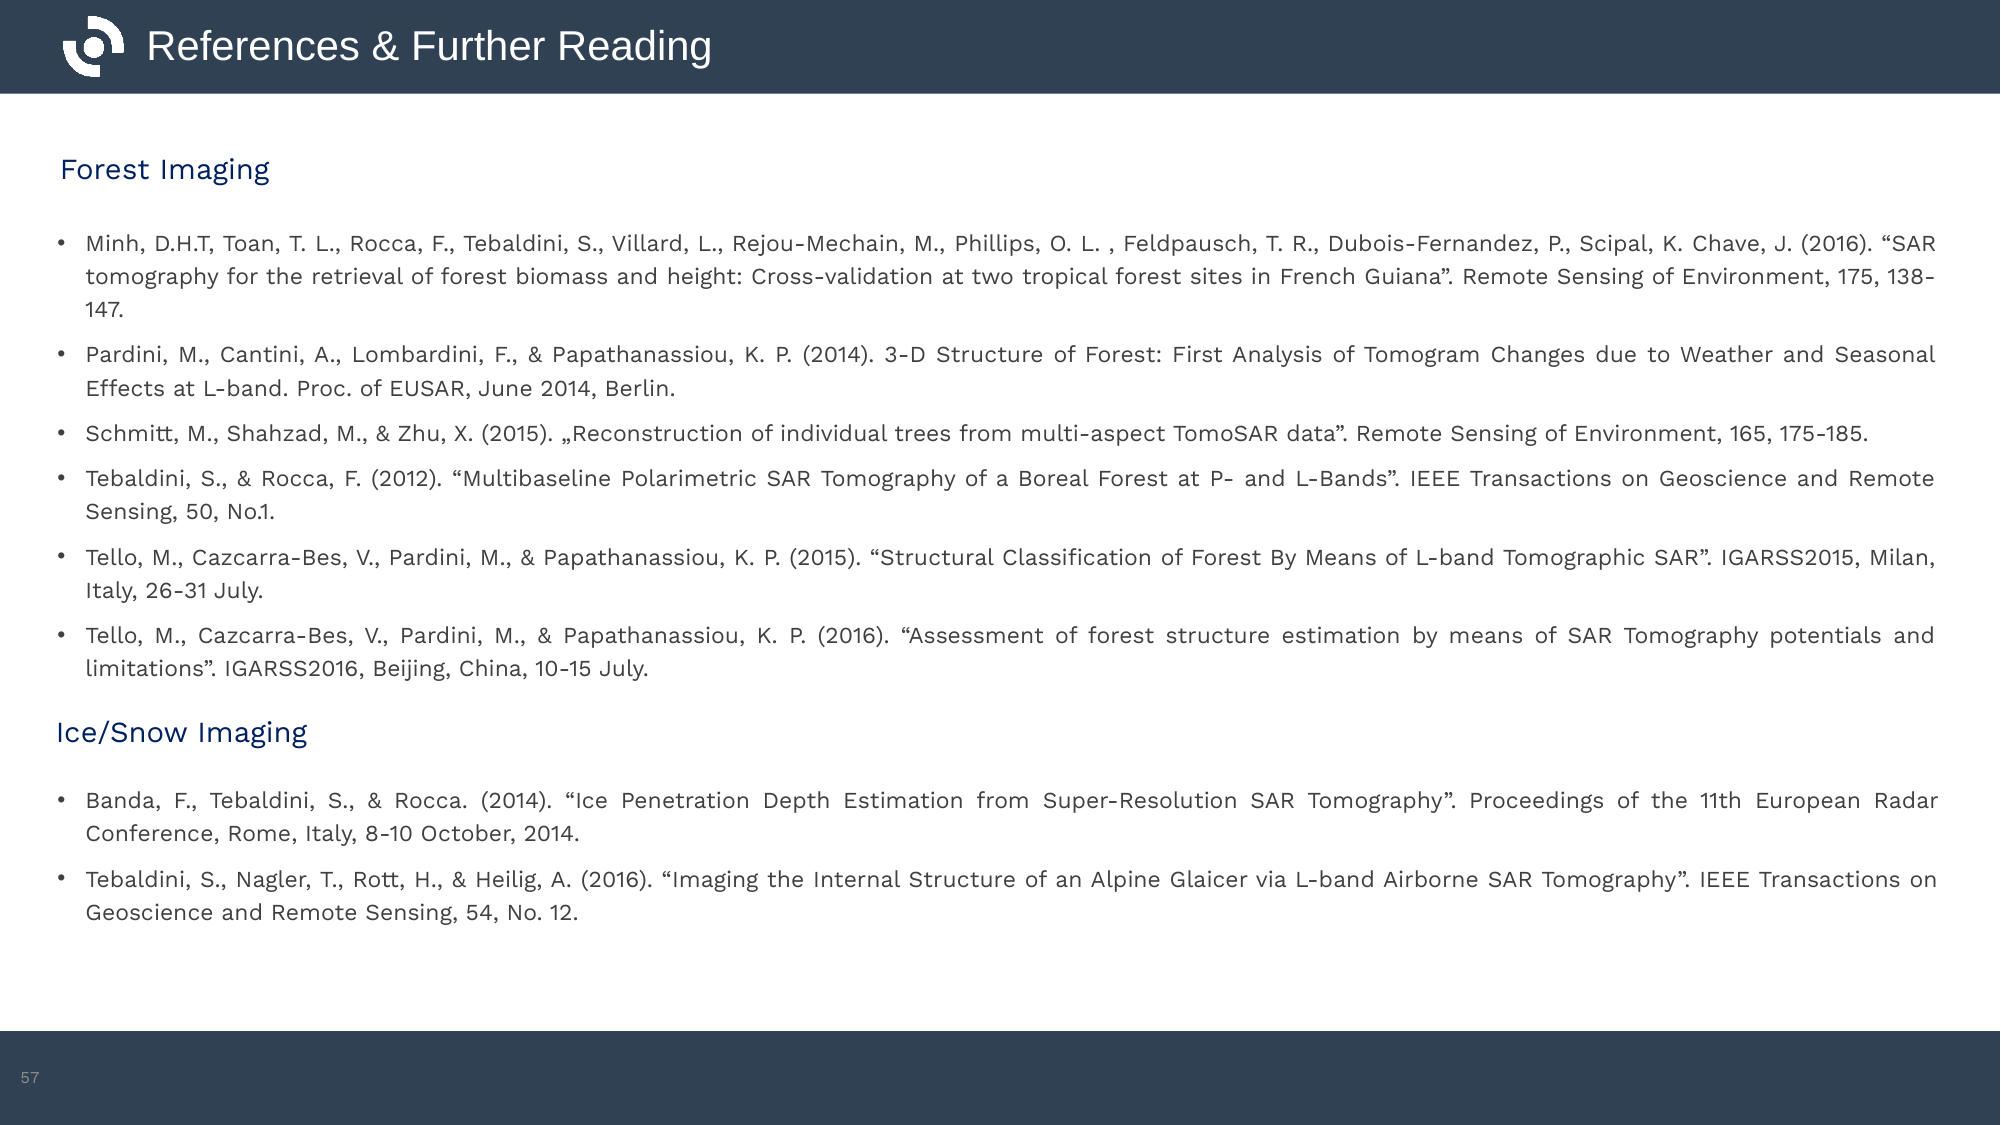

# References & Further Reading
Forest Imaging
Minh, D.H.T, Toan, T. L., Rocca, F., Tebaldini, S., Villard, L., Rejou-Mechain, M., Phillips, O. L. , Feldpausch, T. R., Dubois-Fernandez, P., Scipal, K. Chave, J. (2016). “SAR tomography for the retrieval of forest biomass and height: Cross-validation at two tropical forest sites in French Guiana”. Remote Sensing of Environment, 175, 138-147.
Pardini, M., Cantini, A., Lombardini, F., & Papathanassiou, K. P. (2014). 3-D Structure of Forest: First Analysis of Tomogram Changes due to Weather and Seasonal Effects at L-band. Proc. of EUSAR, June 2014, Berlin.
Schmitt, M., Shahzad, M., & Zhu, X. (2015). „Reconstruction of individual trees from multi-aspect TomoSAR data”. Remote Sensing of Environment, 165, 175-185.
Tebaldini, S., & Rocca, F. (2012). “Multibaseline Polarimetric SAR Tomography of a Boreal Forest at P- and L-Bands”. IEEE Transactions on Geoscience and Remote Sensing, 50, No.1.
Tello, M., Cazcarra-Bes, V., Pardini, M., & Papathanassiou, K. P. (2015). “Structural Classification of Forest By Means of L-band Tomographic SAR”. IGARSS2015, Milan, Italy, 26-31 July.
Tello, M., Cazcarra-Bes, V., Pardini, M., & Papathanassiou, K. P. (2016). “Assessment of forest structure estimation by means of SAR Tomography potentials and limitations”. IGARSS2016, Beijing, China, 10-15 July.
Ice/Snow Imaging
Banda, F., Tebaldini, S., & Rocca. (2014). “Ice Penetration Depth Estimation from Super-Resolution SAR Tomography”. Proceedings of the 11th European Radar Conference, Rome, Italy, 8-10 October, 2014.
Tebaldini, S., Nagler, T., Rott, H., & Heilig, A. (2016). “Imaging the Internal Structure of an Alpine Glaicer via L-band Airborne SAR Tomography”. IEEE Transactions on Geoscience and Remote Sensing, 54, No. 12.
57